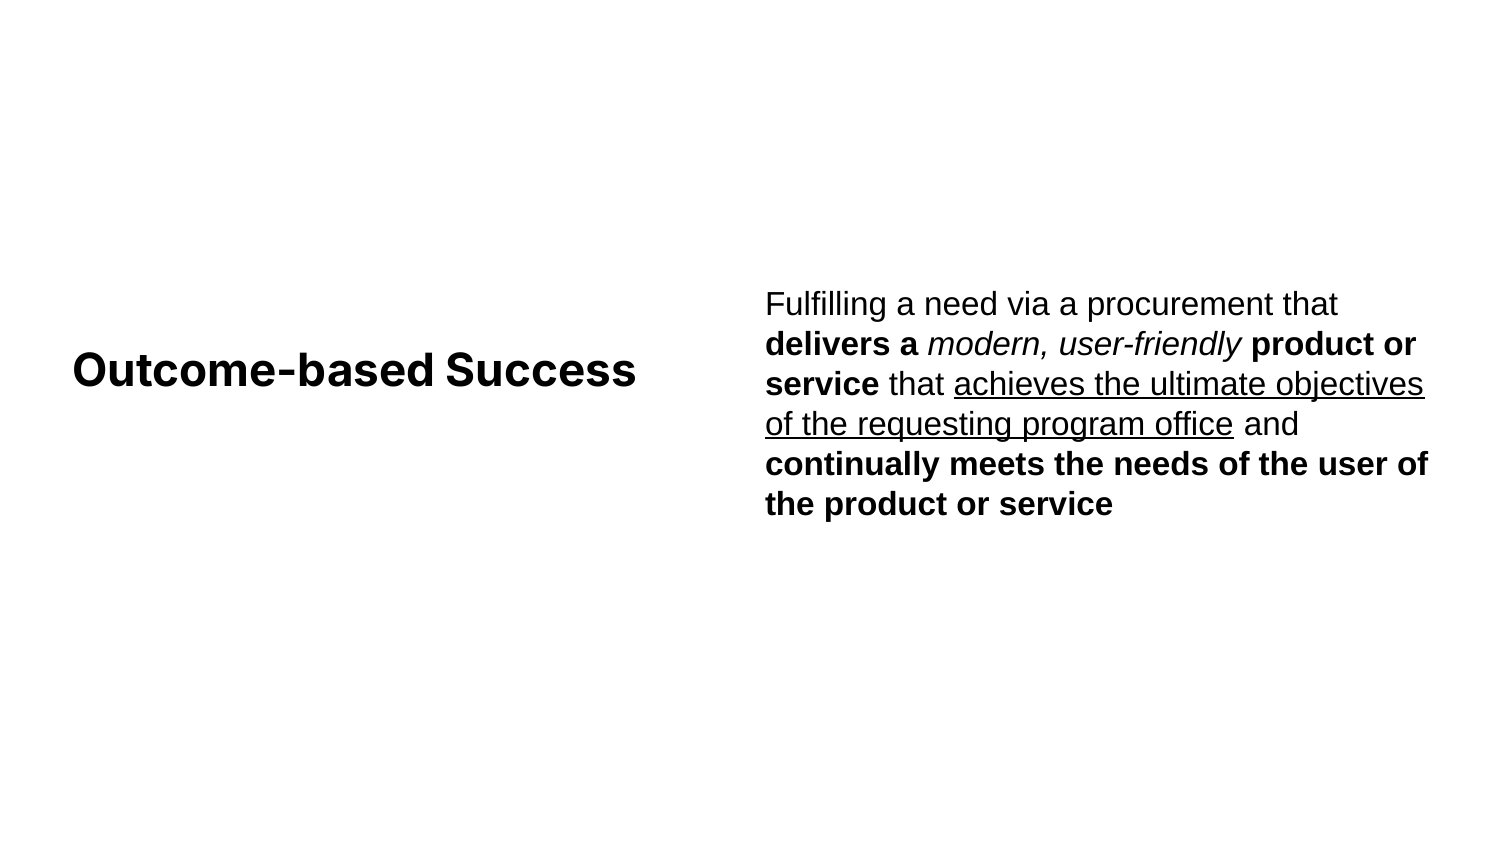

Fulfilling a need via a procurement that delivers a modern, user-friendly product or service that achieves the ultimate objectives of the requesting program office and continually meets the needs of the user of the product or service
Outcome-based Success